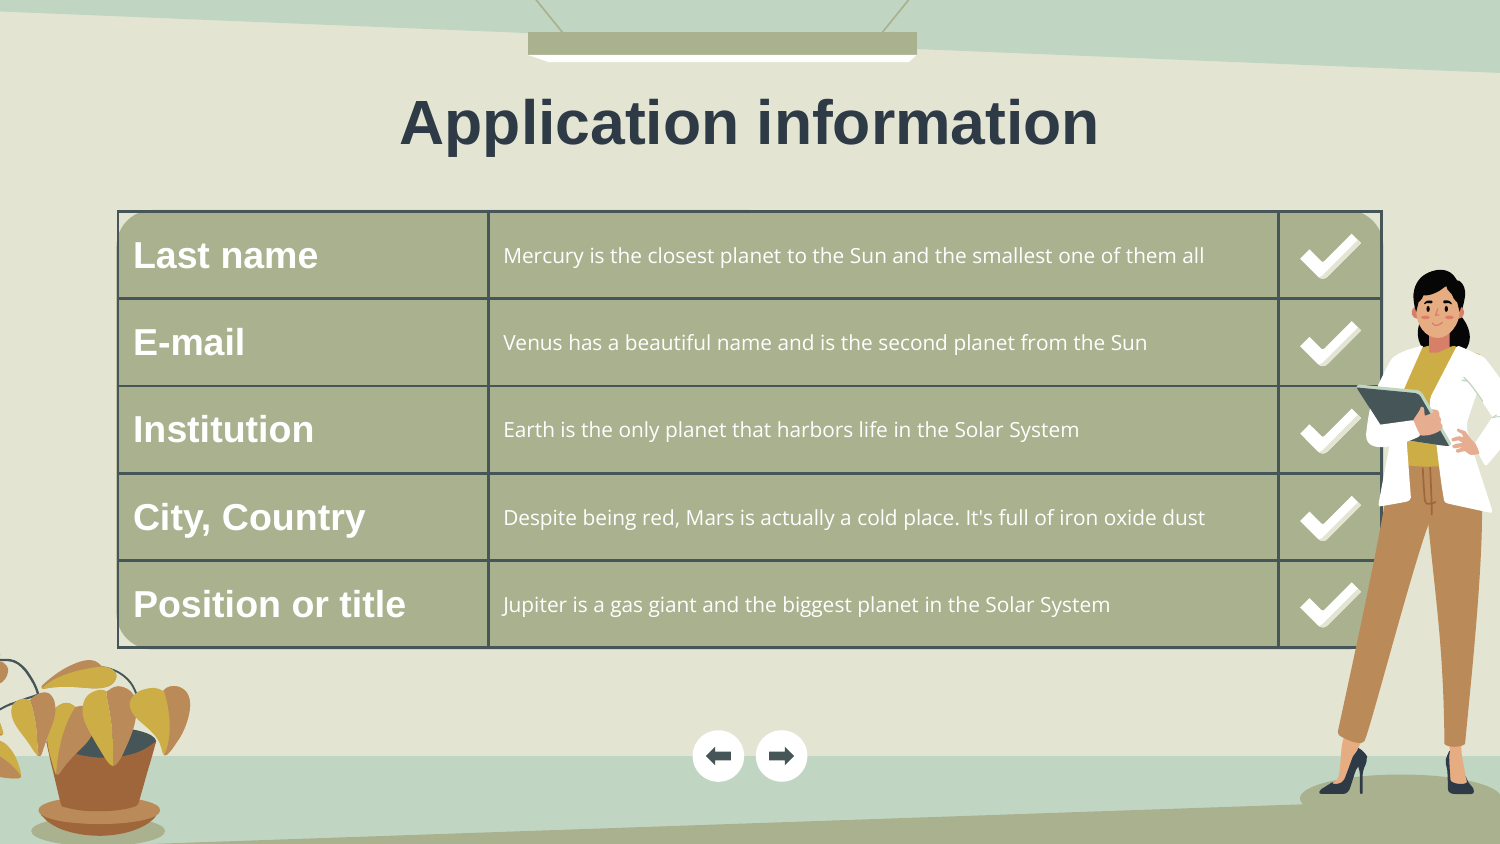

# Application information
| Last name | Mercury is the closest planet to the Sun and the smallest one of them all |  |
| --- | --- | --- |
| E-mail | Venus has a beautiful name and is the second planet from the Sun |  |
| Institution | Earth is the only planet that harbors life in the Solar System |  |
| City, Country | Despite being red, Mars is actually a cold place. It's full of iron oxide dust |  |
| Position or title | Jupiter is a gas giant and the biggest planet in the Solar System |  |